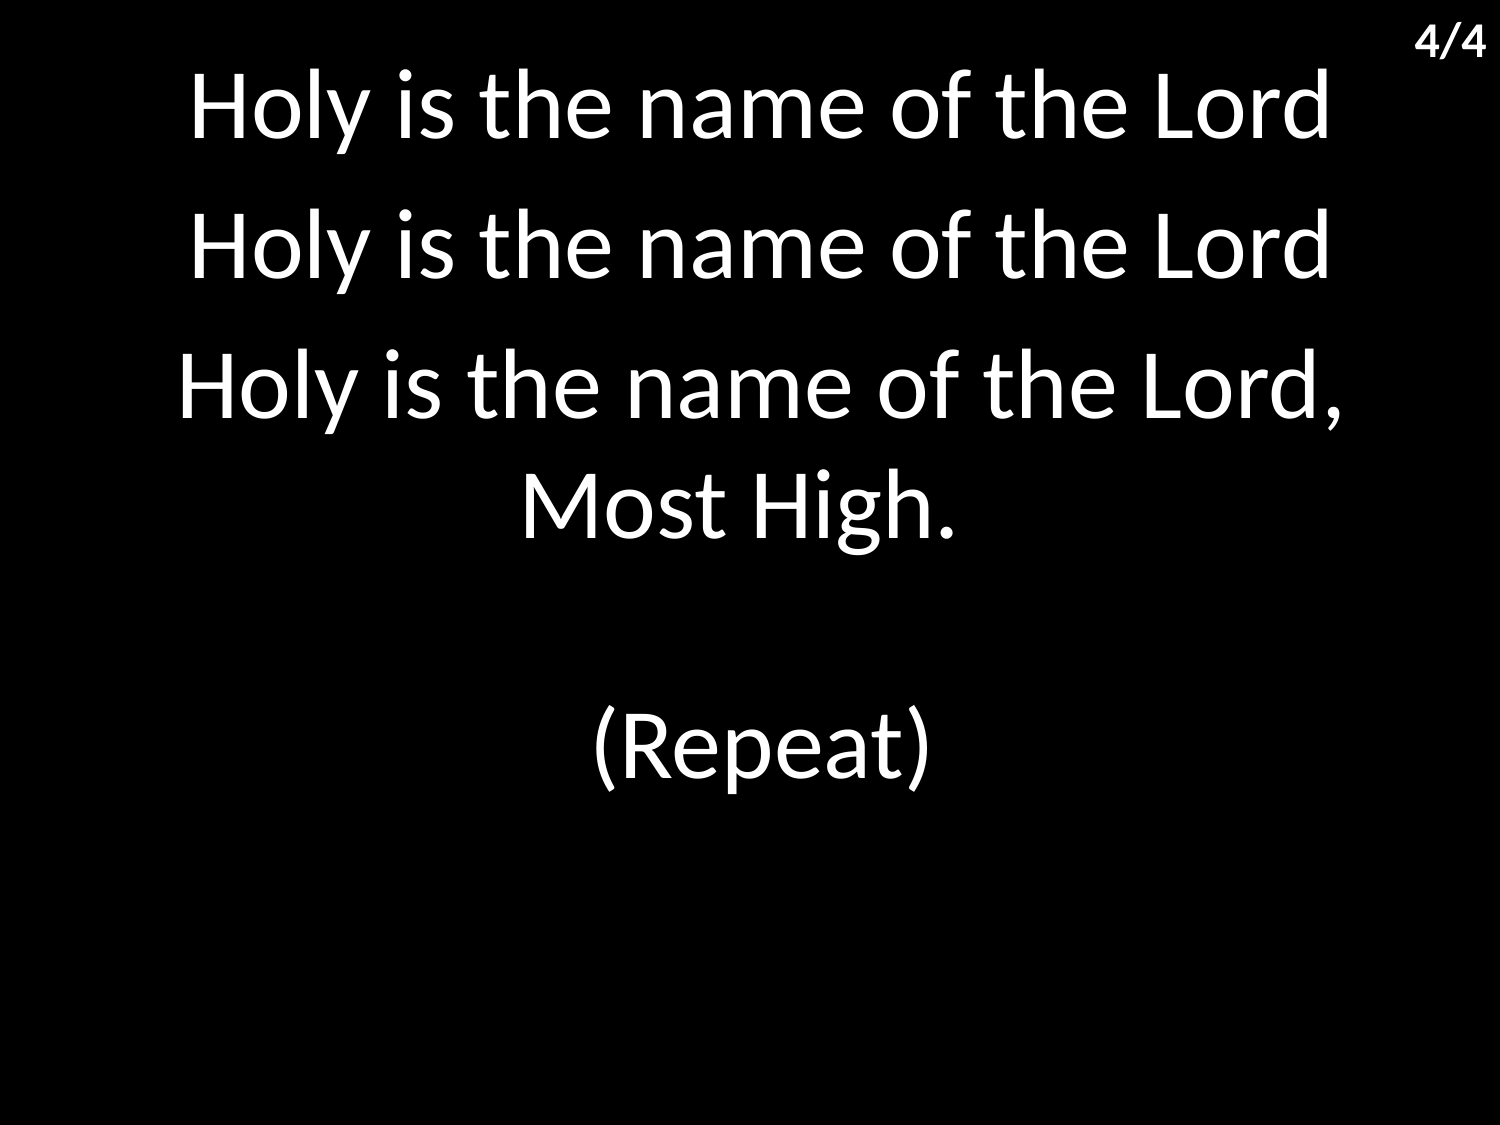

4/4
Holy is the name of the Lord
Holy is the name of the Lord
Holy is the name of the Lord, Most High.
(Repeat)